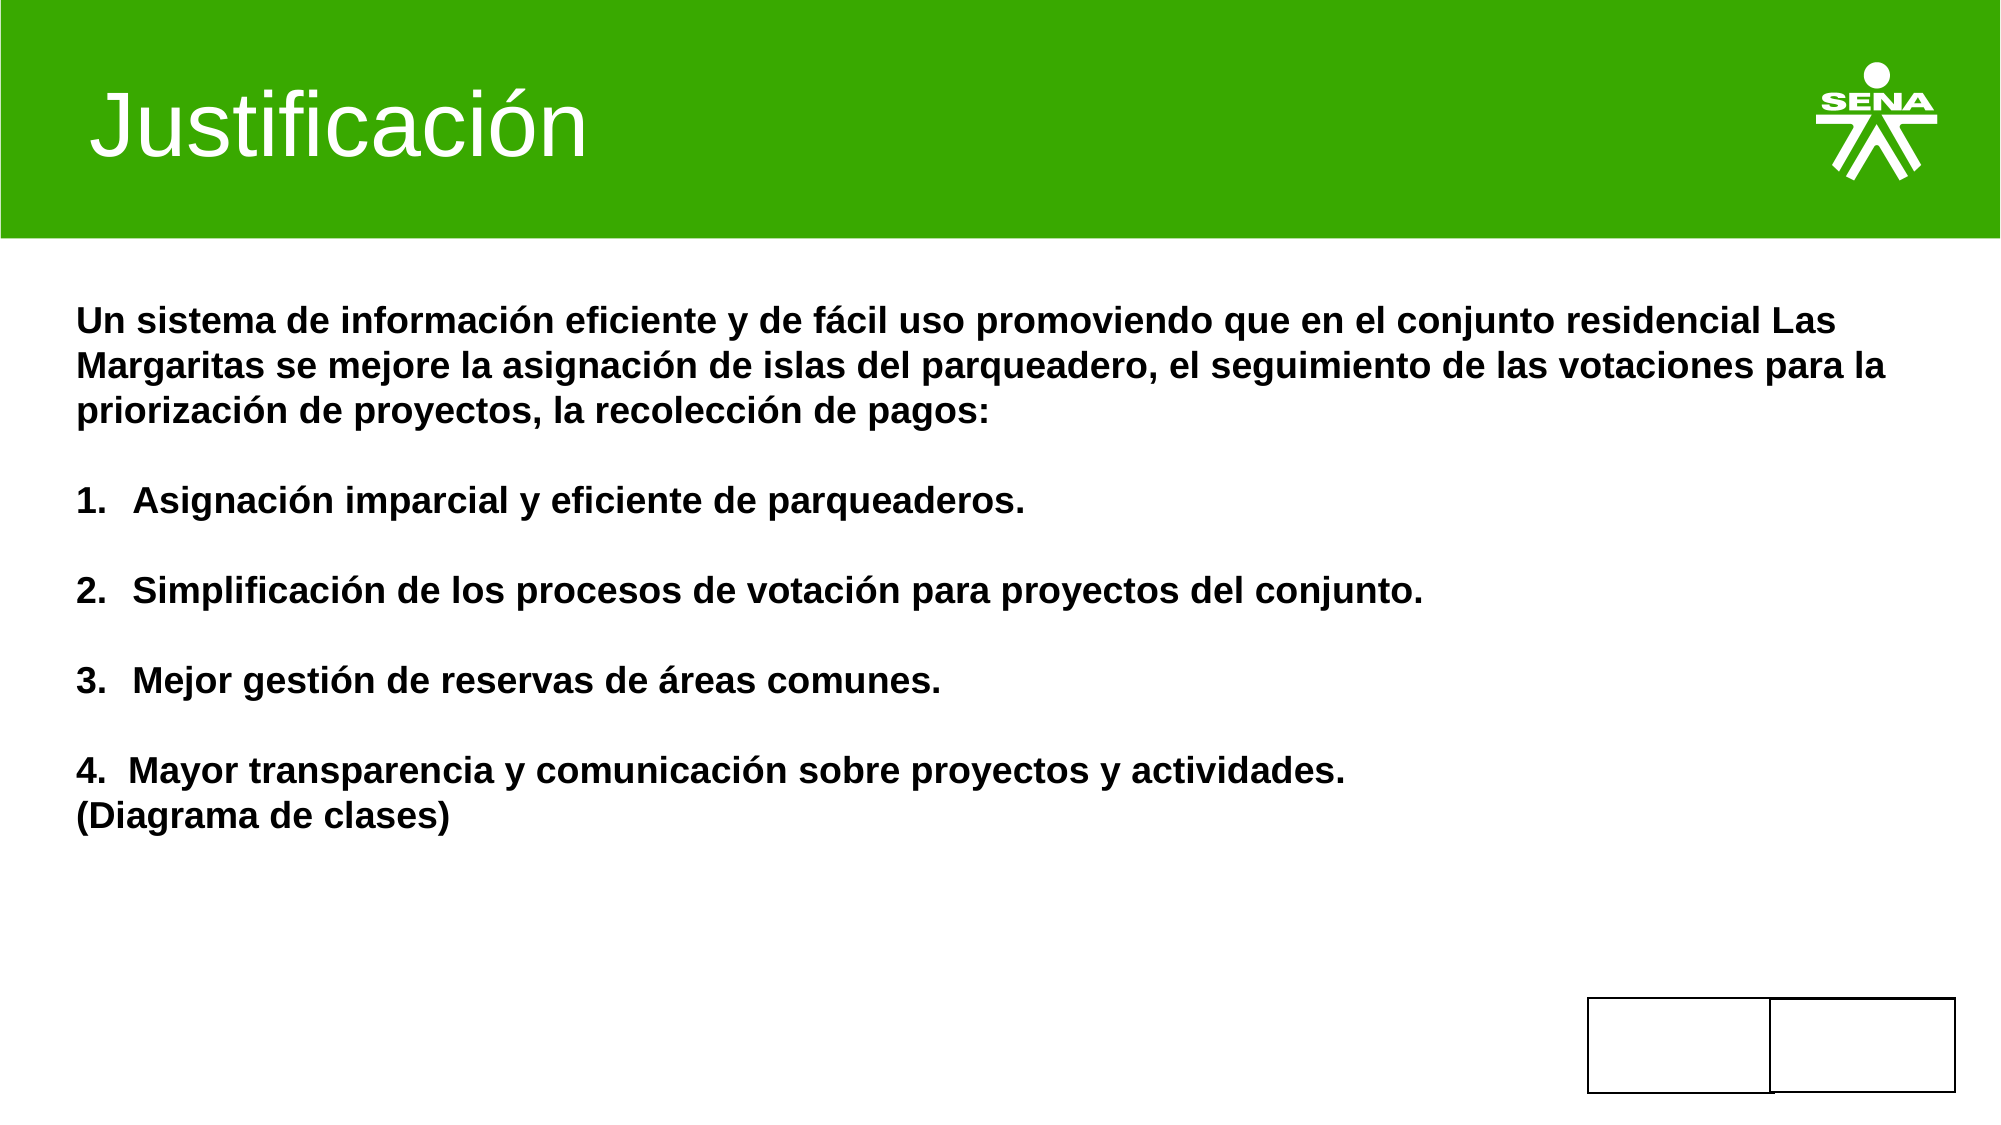

# Justificación
Un sistema de información eficiente y de fácil uso promoviendo que en el conjunto residencial Las Margaritas se mejore la asignación de islas del parqueadero, el seguimiento de las votaciones para la priorización de proyectos, la recolección de pagos:

Asignación imparcial y eficiente de parqueaderos.

Simplificación de los procesos de votación para proyectos del conjunto.

Mejor gestión de reservas de áreas comunes.

4.  Mayor transparencia y comunicación sobre proyectos y actividades.
(Diagrama de clases)